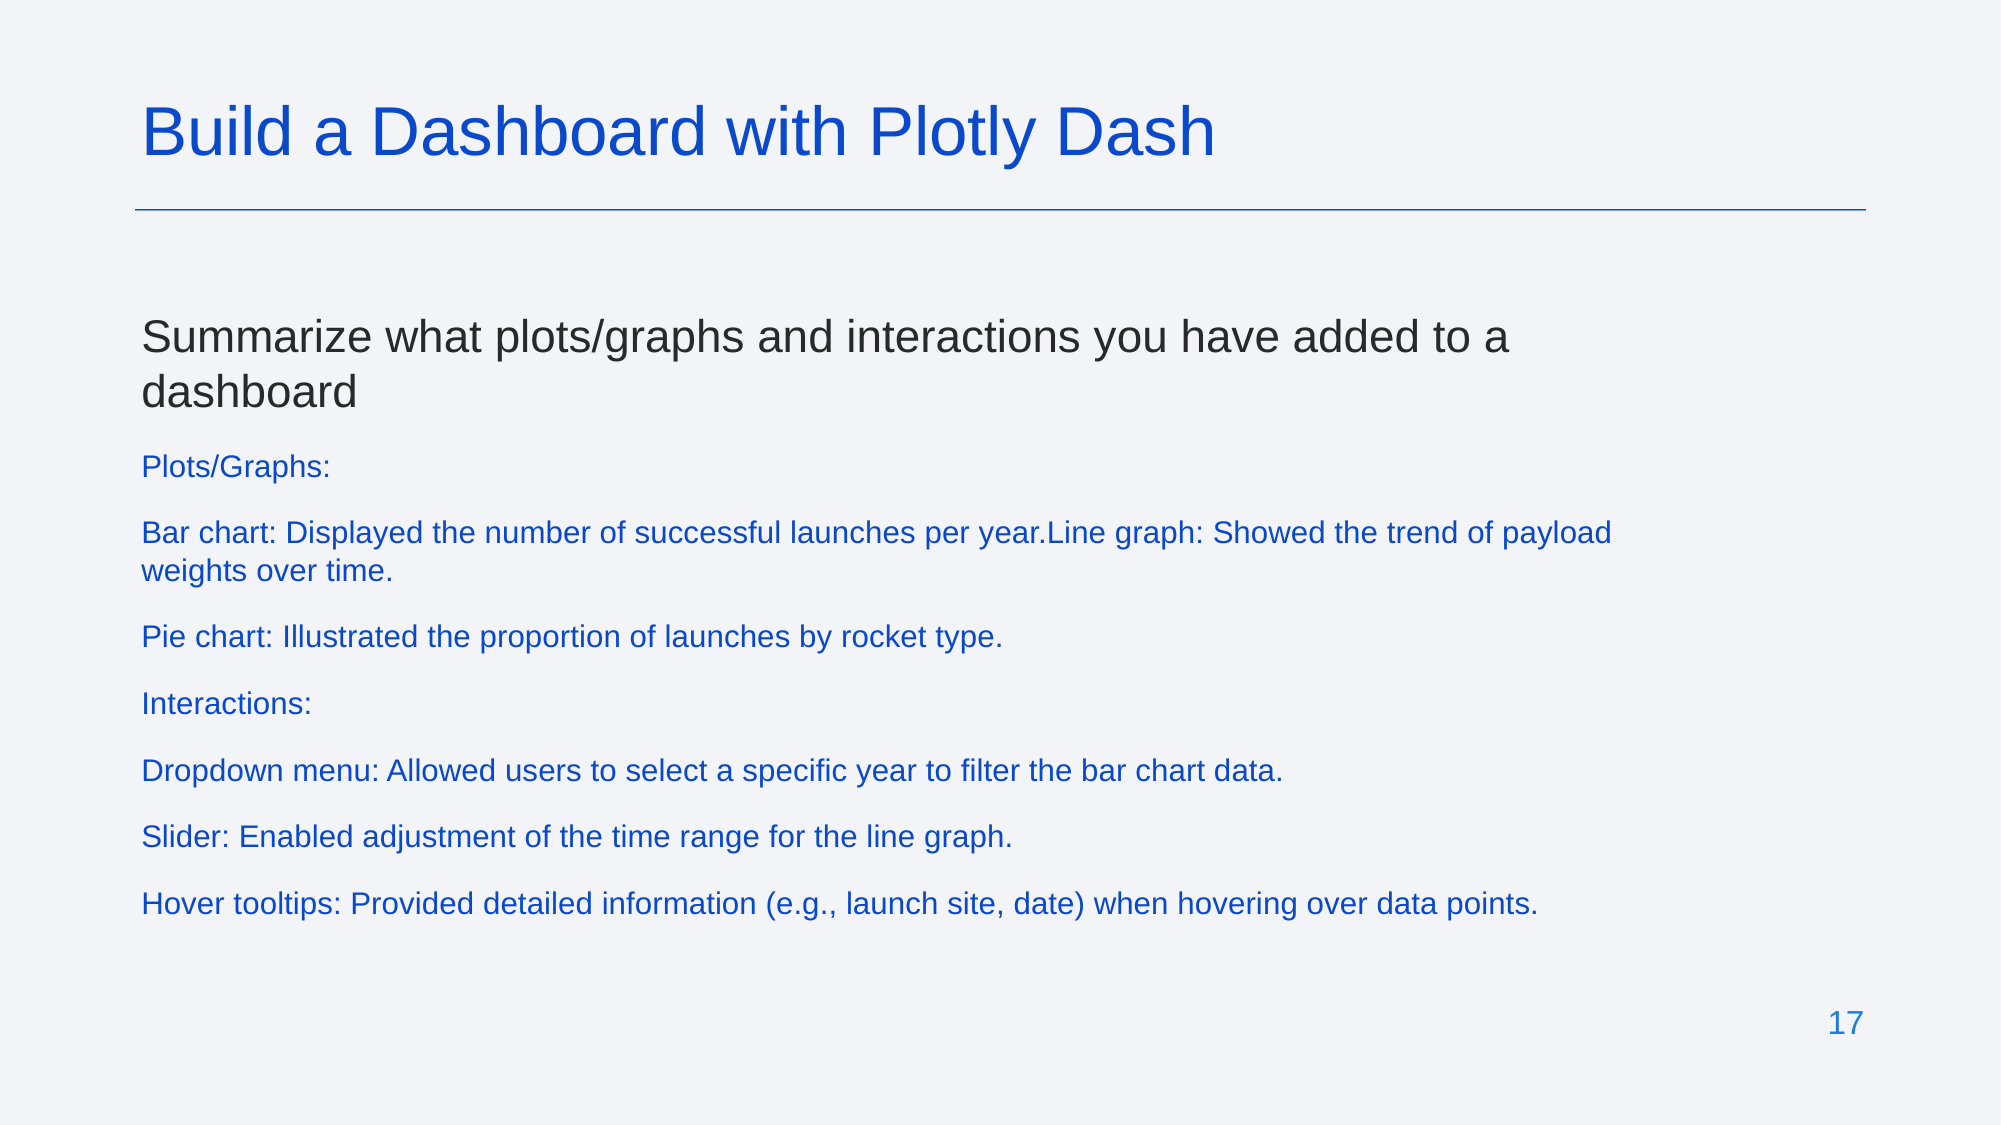

Build a Dashboard with Plotly Dash
Summarize what plots/graphs and interactions you have added to a dashboard
Plots/Graphs:
Bar chart: Displayed the number of successful launches per year.Line graph: Showed the trend of payload weights over time.
Pie chart: Illustrated the proportion of launches by rocket type.
Interactions:
Dropdown menu: Allowed users to select a specific year to filter the bar chart data.
Slider: Enabled adjustment of the time range for the line graph.
Hover tooltips: Provided detailed information (e.g., launch site, date) when hovering over data points.

17